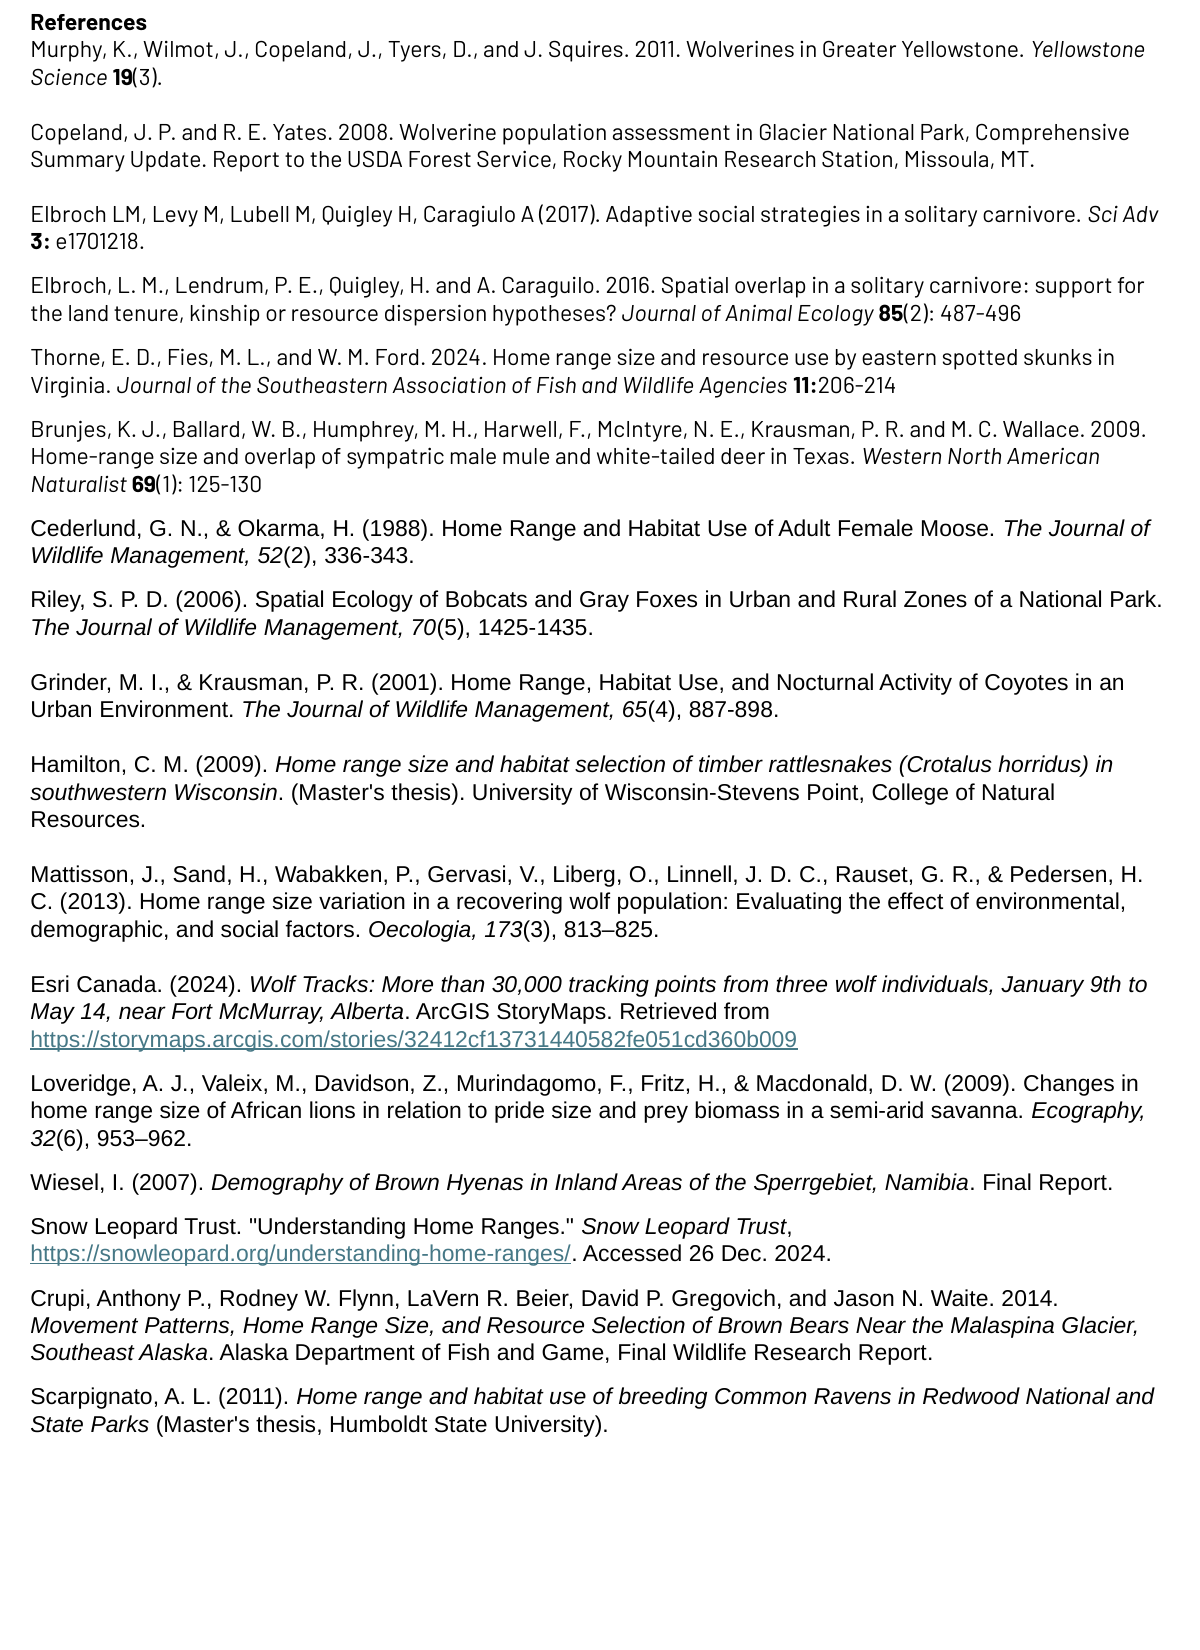

References
Murphy, K., Wilmot, J., Copeland, J., Tyers, D., and J. Squires. 2011. Wolverines in Greater Yellowstone. Yellowstone Science 19(3).

Copeland, J. P. and R. E. Yates. 2008. Wolverine population assessment in Glacier National Park, Comprehensive Summary Update. Report to the USDA Forest Service, Rocky Mountain Research Station, Missoula, MT.

Elbroch LM, Levy M, Lubell M, Quigley H, Caragiulo A (2017). Adaptive social strategies in a solitary carnivore. Sci Adv 3: e1701218.
Elbroch, L. M., Lendrum, P. E., Quigley, H. and A. Caraguilo. 2016. Spatial overlap in a solitary carnivore: support for the land tenure, kinship or resource dispersion hypotheses? Journal of Animal Ecology 85(2): 487-496
Thorne, E. D., Fies, M. L., and W. M. Ford. 2024. Home range size and resource use by eastern spotted skunks in Virginia. Journal of the Southeastern Association of Fish and Wildlife Agencies 11:206-214
Brunjes, K. J., Ballard, W. B., Humphrey, M. H., Harwell, F., McIntyre, N. E., Krausman, P. R. and M. C. Wallace. 2009. Home-range size and overlap of sympatric male mule and white-tailed deer in Texas. Western North American Naturalist 69(1): 125-130
Cederlund, G. N., & Okarma, H. (1988). Home Range and Habitat Use of Adult Female Moose. The Journal of Wildlife Management, 52(2), 336-343.
Riley, S. P. D. (2006). Spatial Ecology of Bobcats and Gray Foxes in Urban and Rural Zones of a National Park. The Journal of Wildlife Management, 70(5), 1425-1435.

Grinder, M. I., & Krausman, P. R. (2001). Home Range, Habitat Use, and Nocturnal Activity of Coyotes in an Urban Environment. The Journal of Wildlife Management, 65(4), 887-898.

Hamilton, C. M. (2009). Home range size and habitat selection of timber rattlesnakes (Crotalus horridus) in southwestern Wisconsin. (Master's thesis). University of Wisconsin-Stevens Point, College of Natural Resources.

Mattisson, J., Sand, H., Wabakken, P., Gervasi, V., Liberg, O., Linnell, J. D. C., Rauset, G. R., & Pedersen, H. C. (2013). Home range size variation in a recovering wolf population: Evaluating the effect of environmental, demographic, and social factors. Oecologia, 173(3), 813–825.

Esri Canada. (2024). Wolf Tracks: More than 30,000 tracking points from three wolf individuals, January 9th to May 14, near Fort McMurray, Alberta. ArcGIS StoryMaps. Retrieved from https://storymaps.arcgis.com/stories/32412cf13731440582fe051cd360b009
Loveridge, A. J., Valeix, M., Davidson, Z., Murindagomo, F., Fritz, H., & Macdonald, D. W. (2009). Changes in home range size of African lions in relation to pride size and prey biomass in a semi-arid savanna. Ecography, 32(6), 953–962.
Wiesel, I. (2007). Demography of Brown Hyenas in Inland Areas of the Sperrgebiet, Namibia. Final Report.
Snow Leopard Trust. "Understanding Home Ranges." Snow Leopard Trust, https://snowleopard.org/understanding-home-ranges/. Accessed 26 Dec. 2024.
Crupi, Anthony P., Rodney W. Flynn, LaVern R. Beier, David P. Gregovich, and Jason N. Waite. 2014. Movement Patterns, Home Range Size, and Resource Selection of Brown Bears Near the Malaspina Glacier, Southeast Alaska. Alaska Department of Fish and Game, Final Wildlife Research Report.
Scarpignato, A. L. (2011). Home range and habitat use of breeding Common Ravens in Redwood National and State Parks (Master's thesis, Humboldt State University).